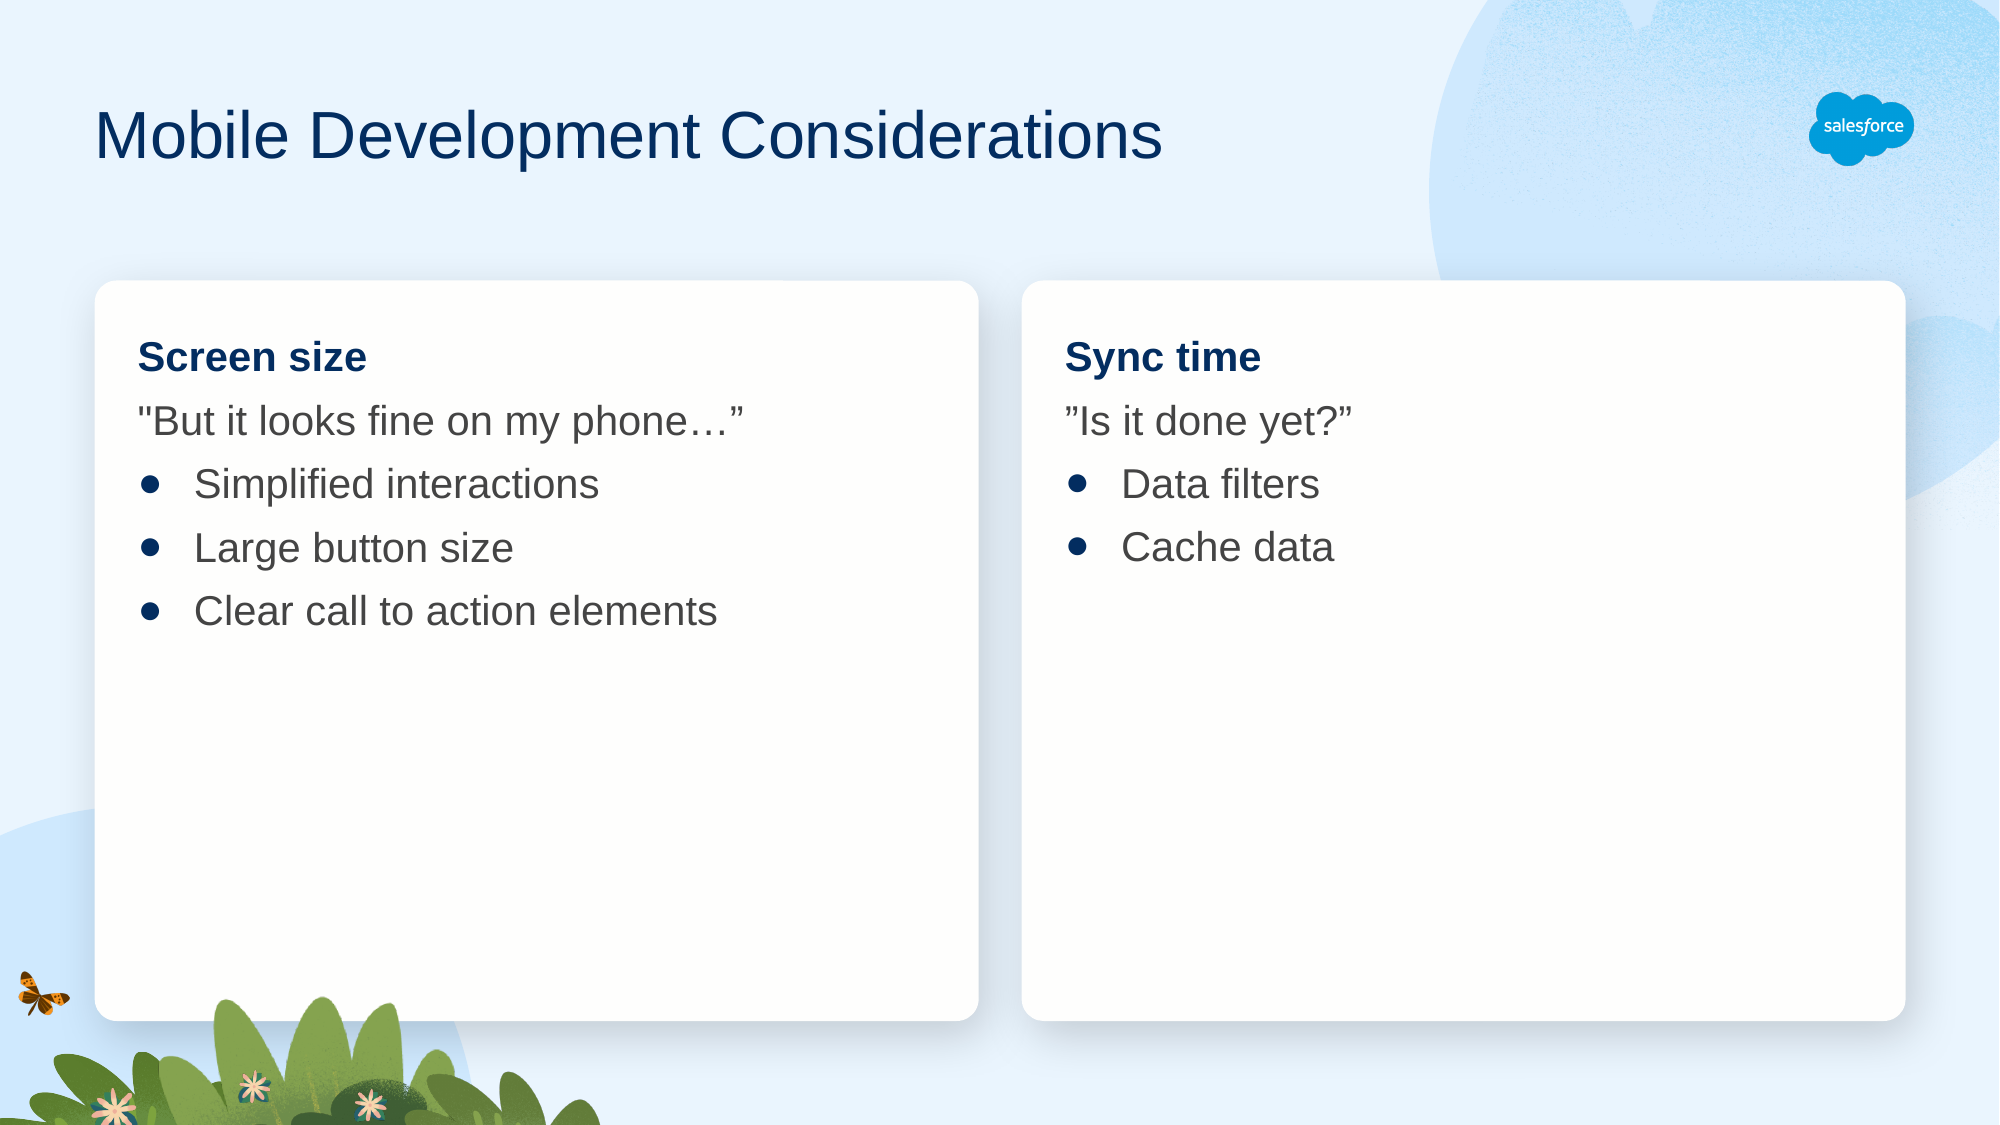

# Mobile Development Considerations
Screen size
"But it looks fine on my phone…”
Simplified interactions
Large button size
Clear call to action elements
Sync time
”Is it done yet?”
Data filters
Cache data